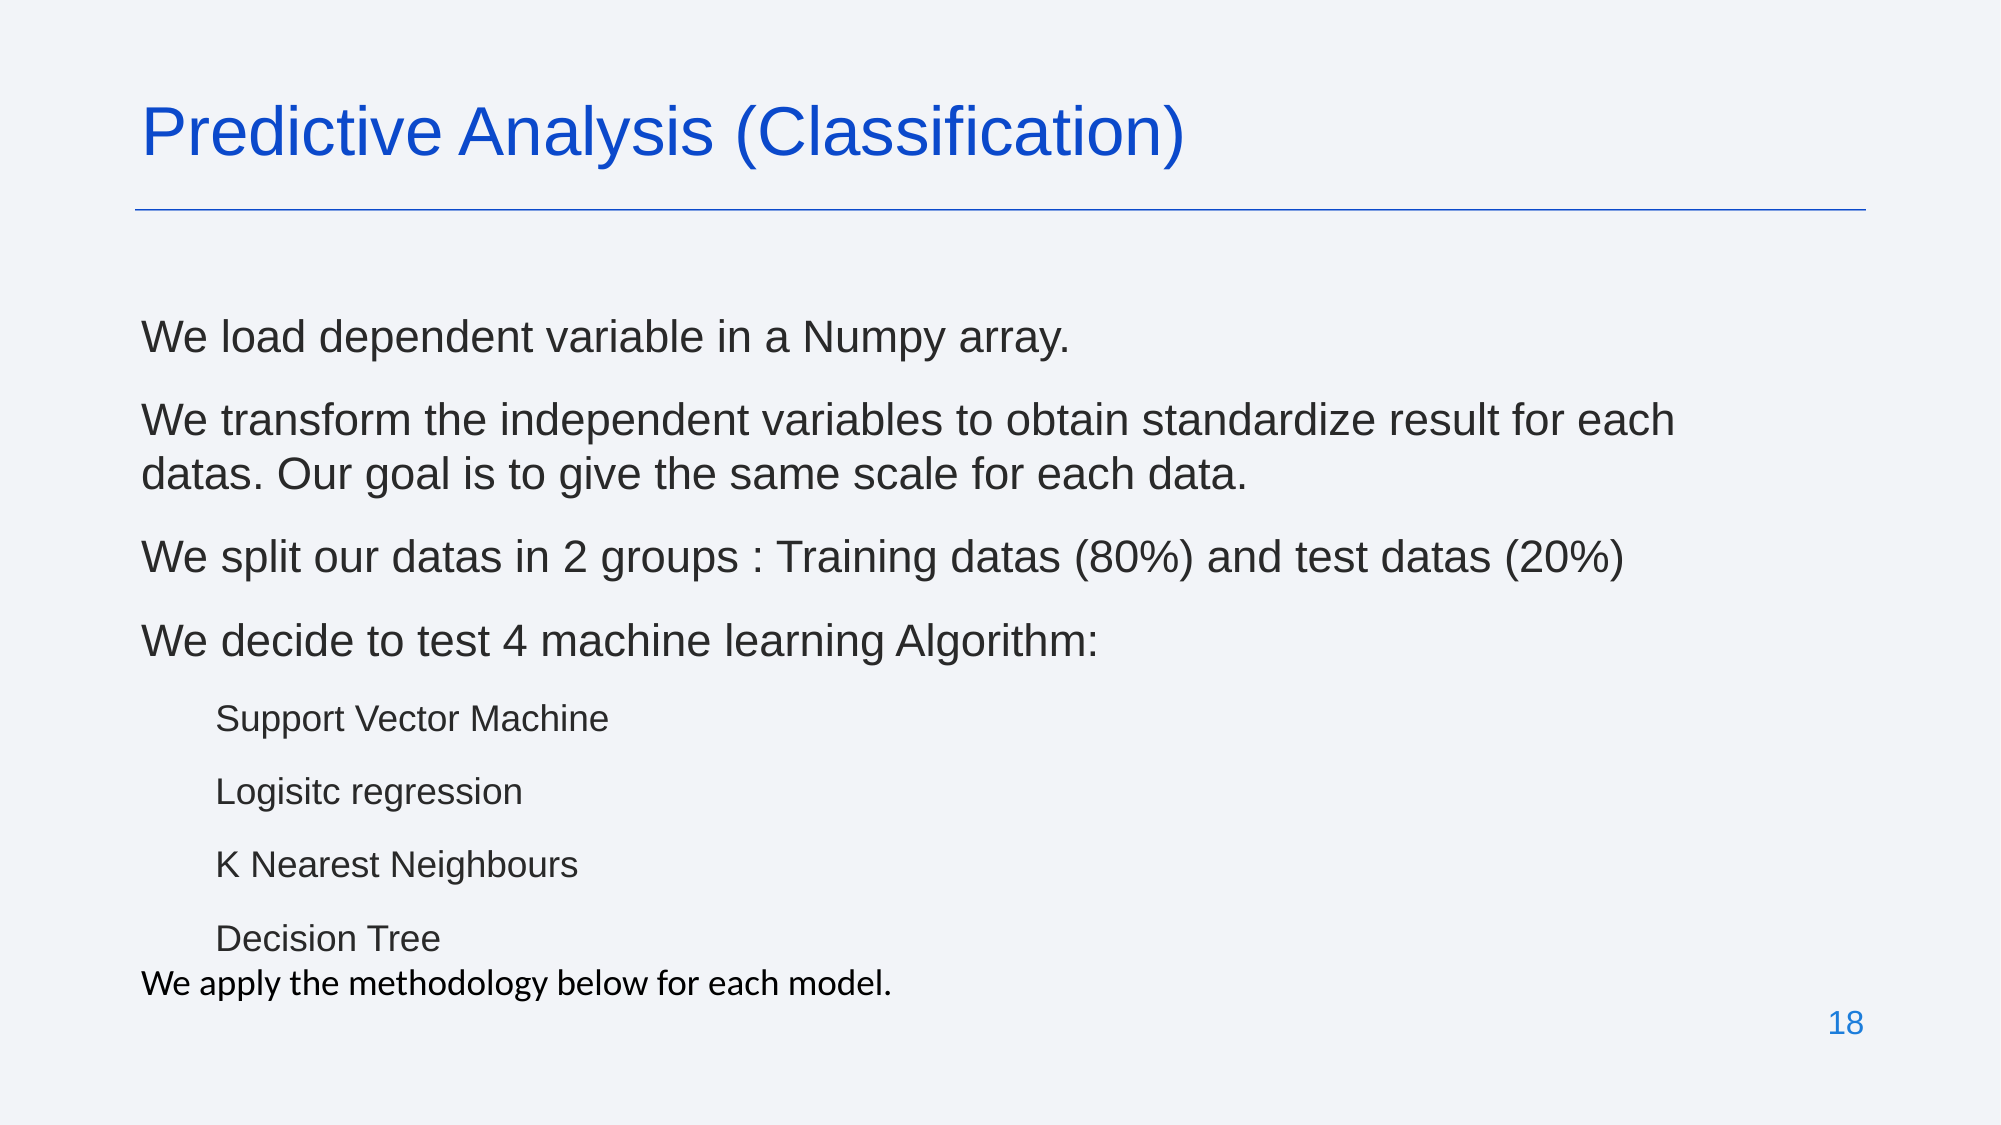

Predictive Analysis (Classification)
We load dependent variable in a Numpy array.
We transform the independent variables to obtain standardize result for each datas. Our goal is to give the same scale for each data.
We split our datas in 2 groups : Training datas (80%) and test datas (20%)
We decide to test 4 machine learning Algorithm:
Support Vector Machine
Logisitc regression
K Nearest Neighbours
Decision Tree
We apply the methodology below for each model.
18